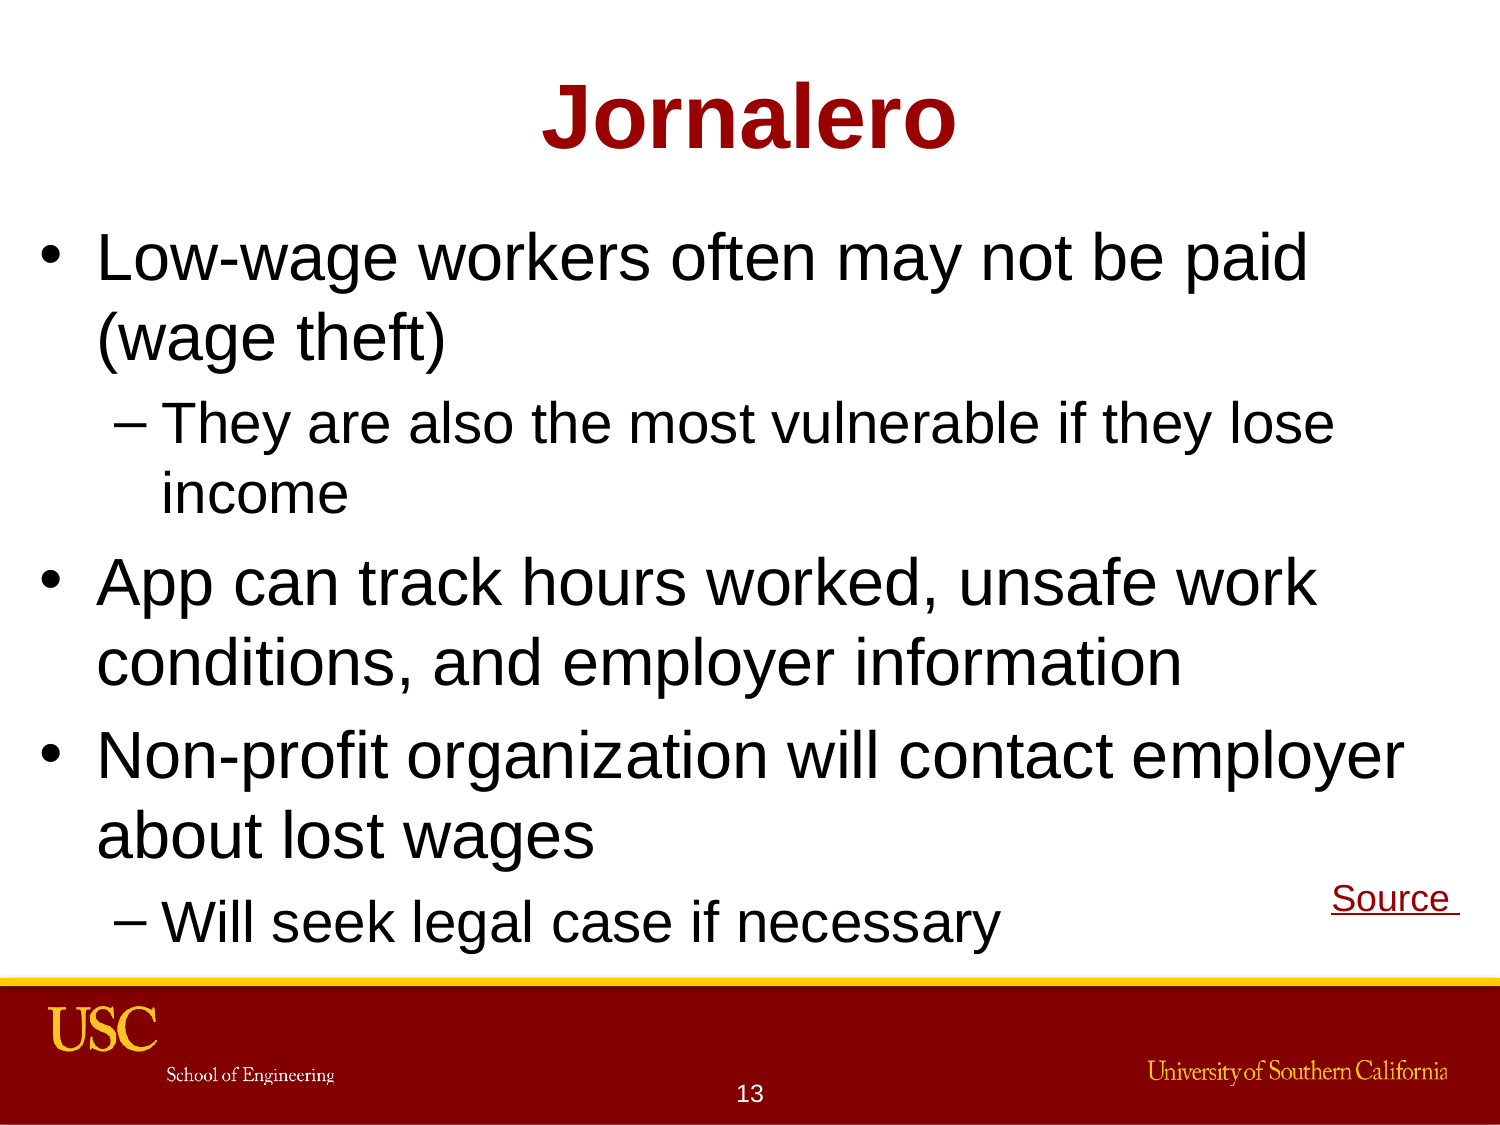

# Jornalero
Low-wage workers often may not be paid (wage theft)
They are also the most vulnerable if they lose income
App can track hours worked, unsafe work conditions, and employer information
Non-profit organization will contact employer about lost wages
Will seek legal case if necessary
Source
13